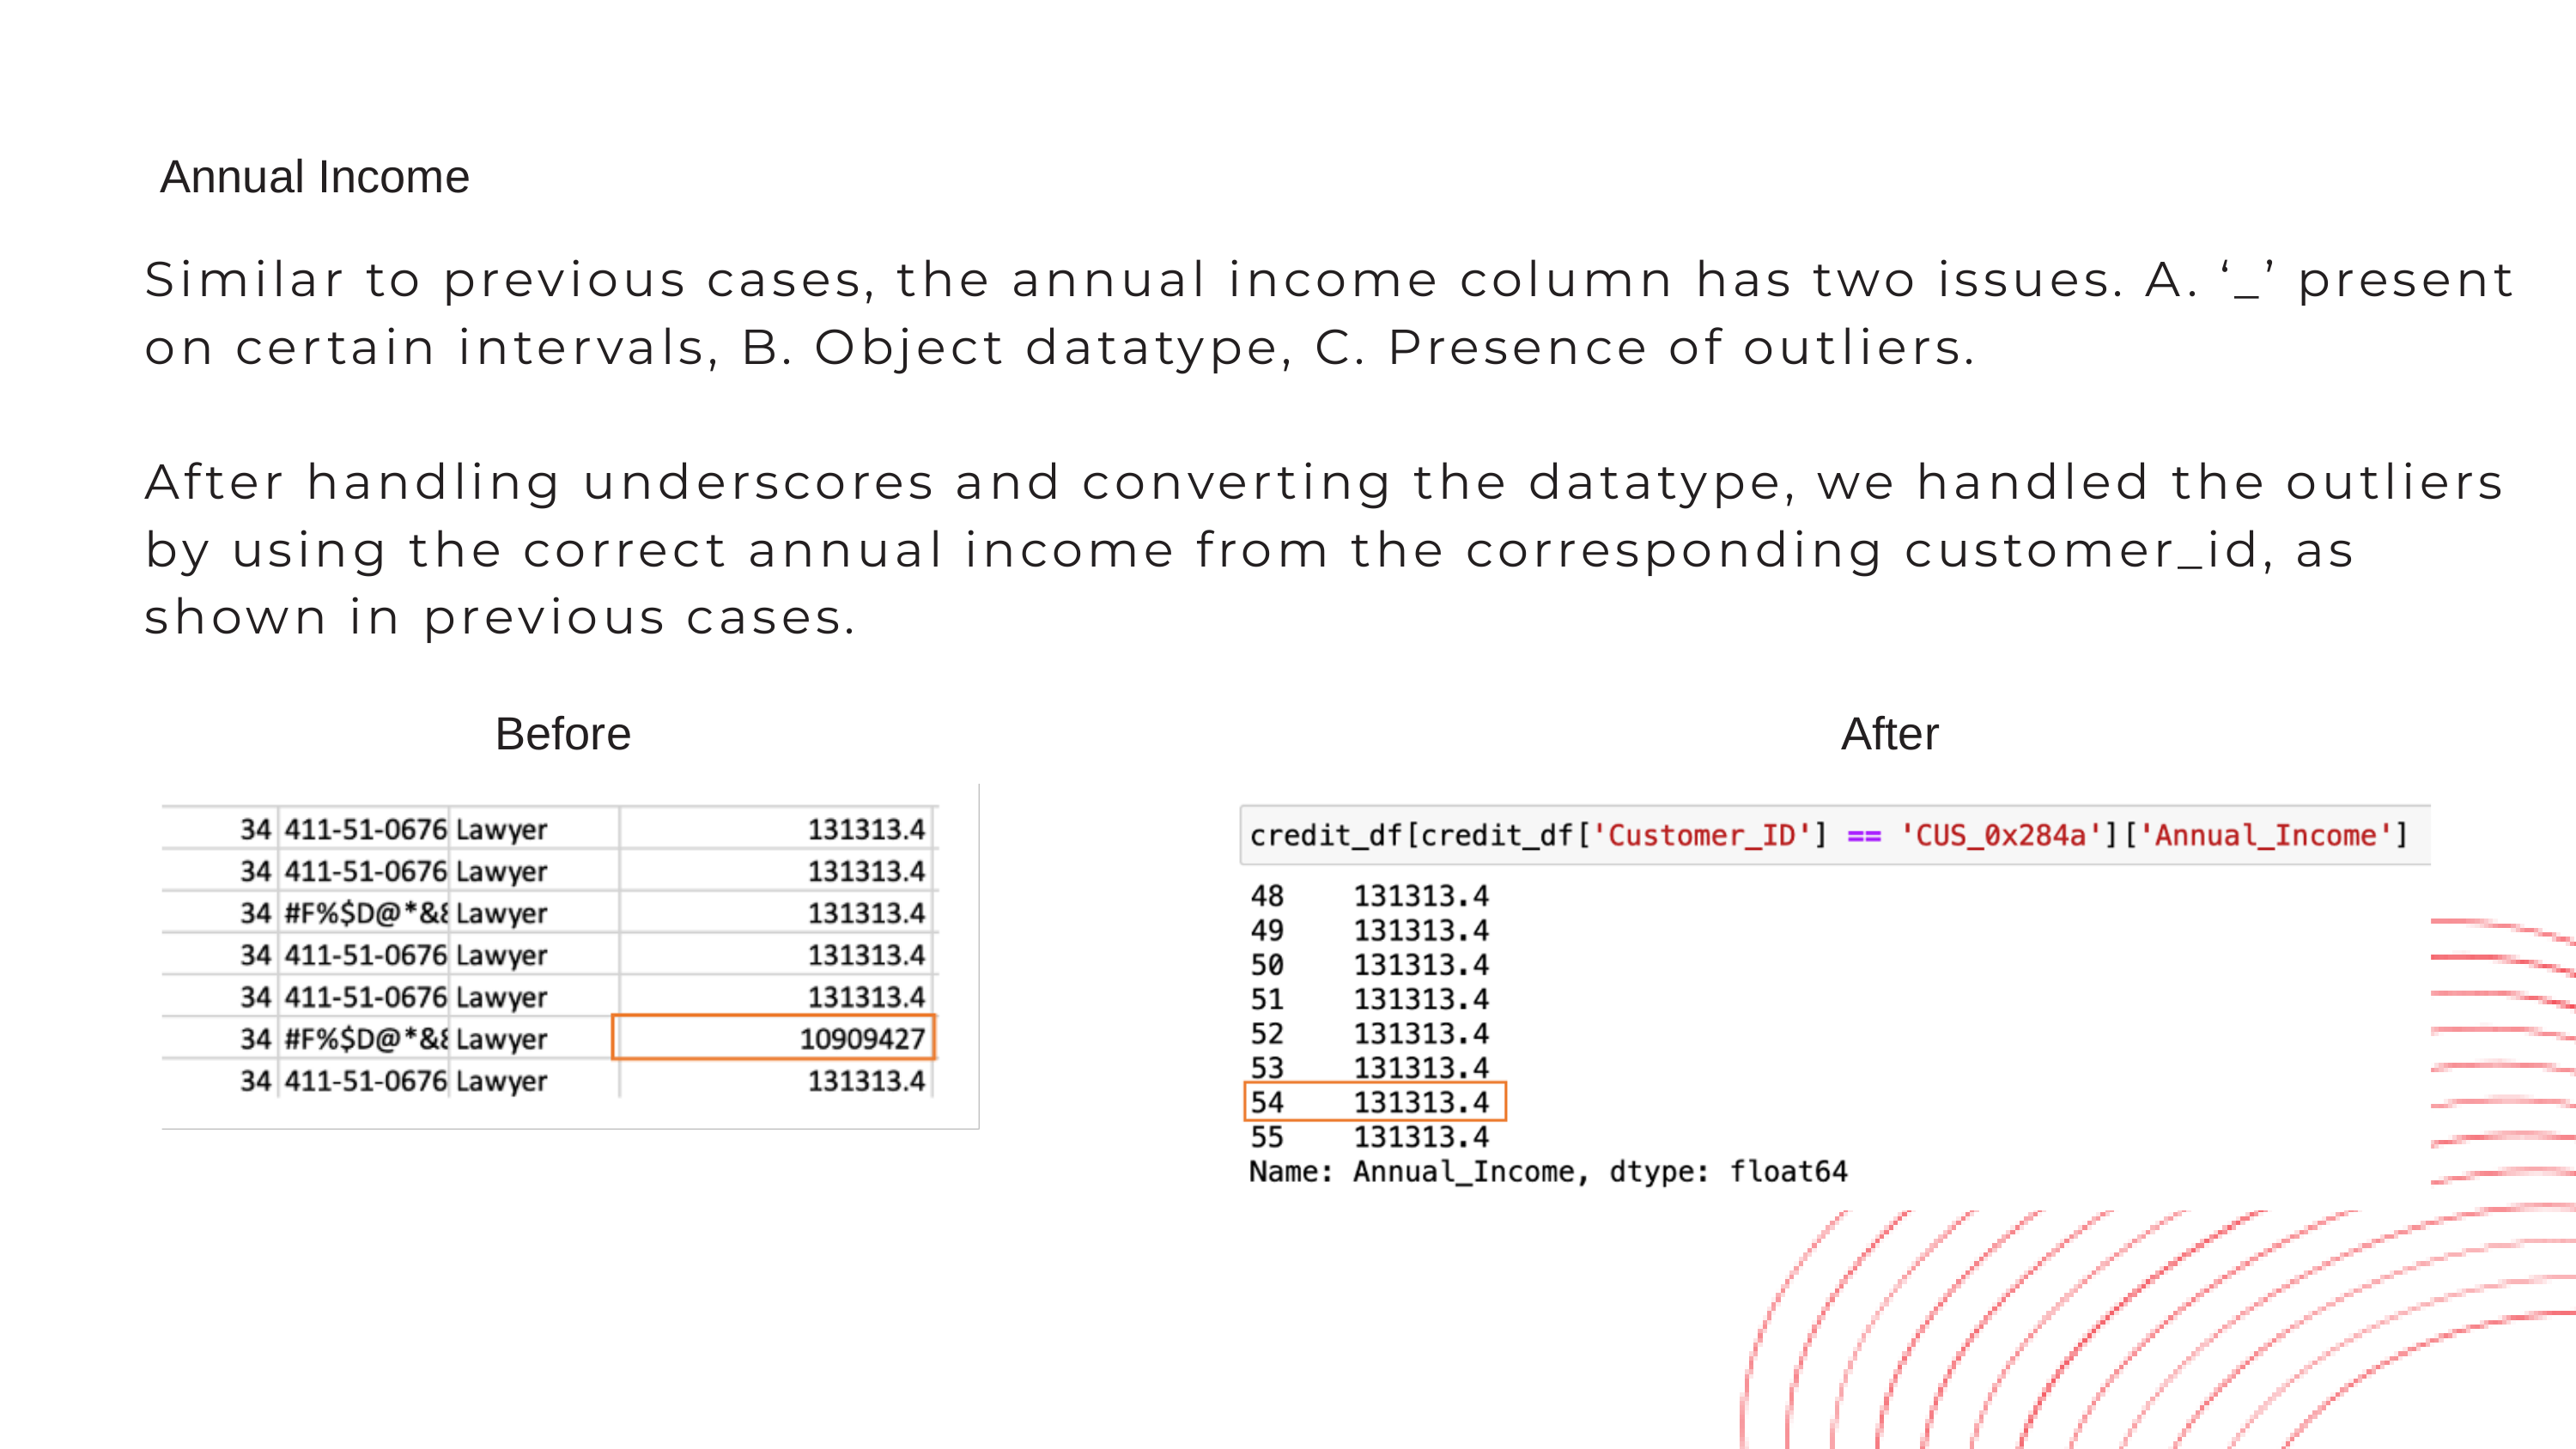

Annual Income
Similar to previous cases, the annual income column has two issues. A. ‘_’ present on certain intervals, B. Object datatype, C. Presence of outliers.

After handling underscores and converting the datatype, we handled the outliers by using the correct annual income from the corresponding customer_id, as shown in previous cases.
Before
After